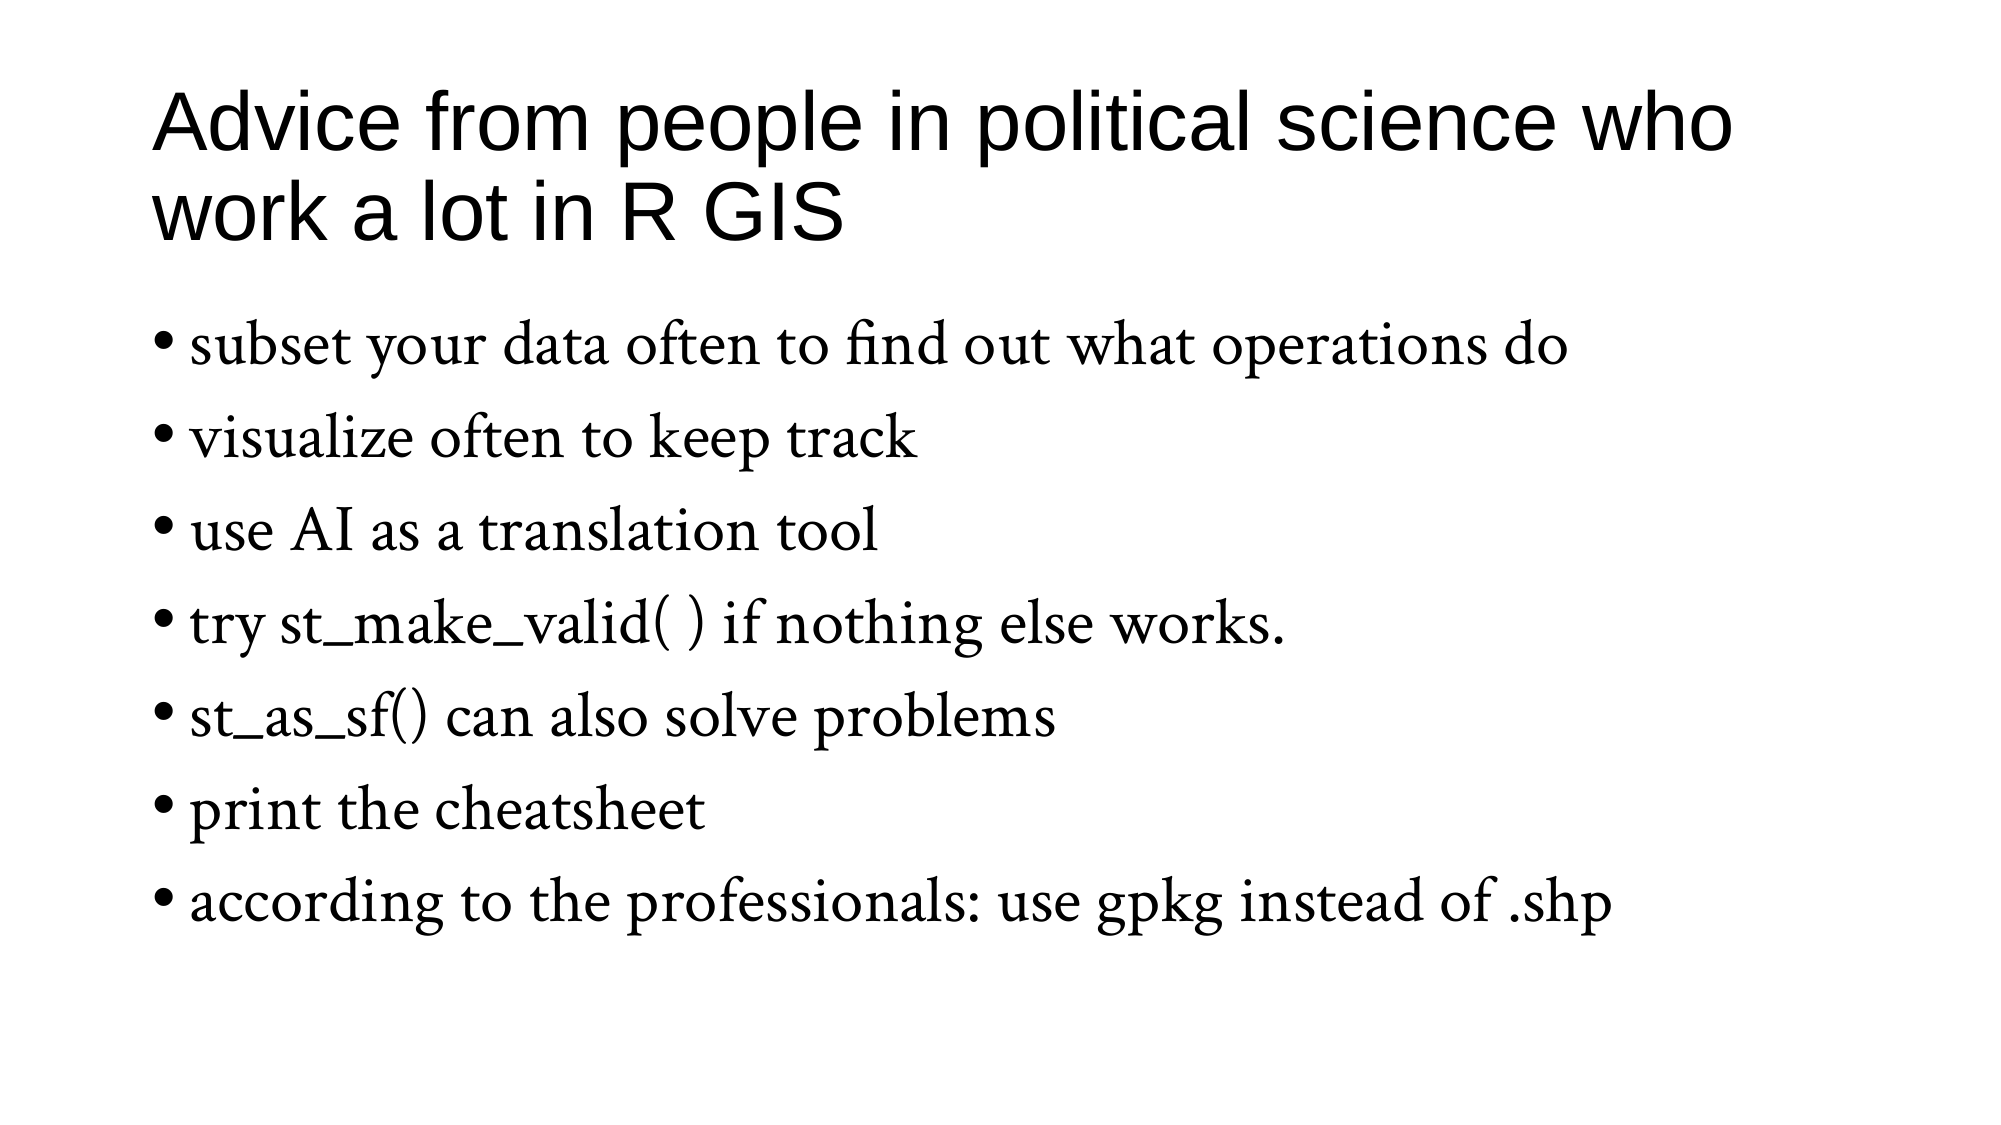

# Advice from people in political science who work a lot in R GIS
subset your data often to find out what operations do
visualize often to keep track
use AI as a translation tool
try st_make_valid( ) if nothing else works.
st_as_sf() can also solve problems
print the cheatsheet
according to the professionals: use gpkg instead of .shp